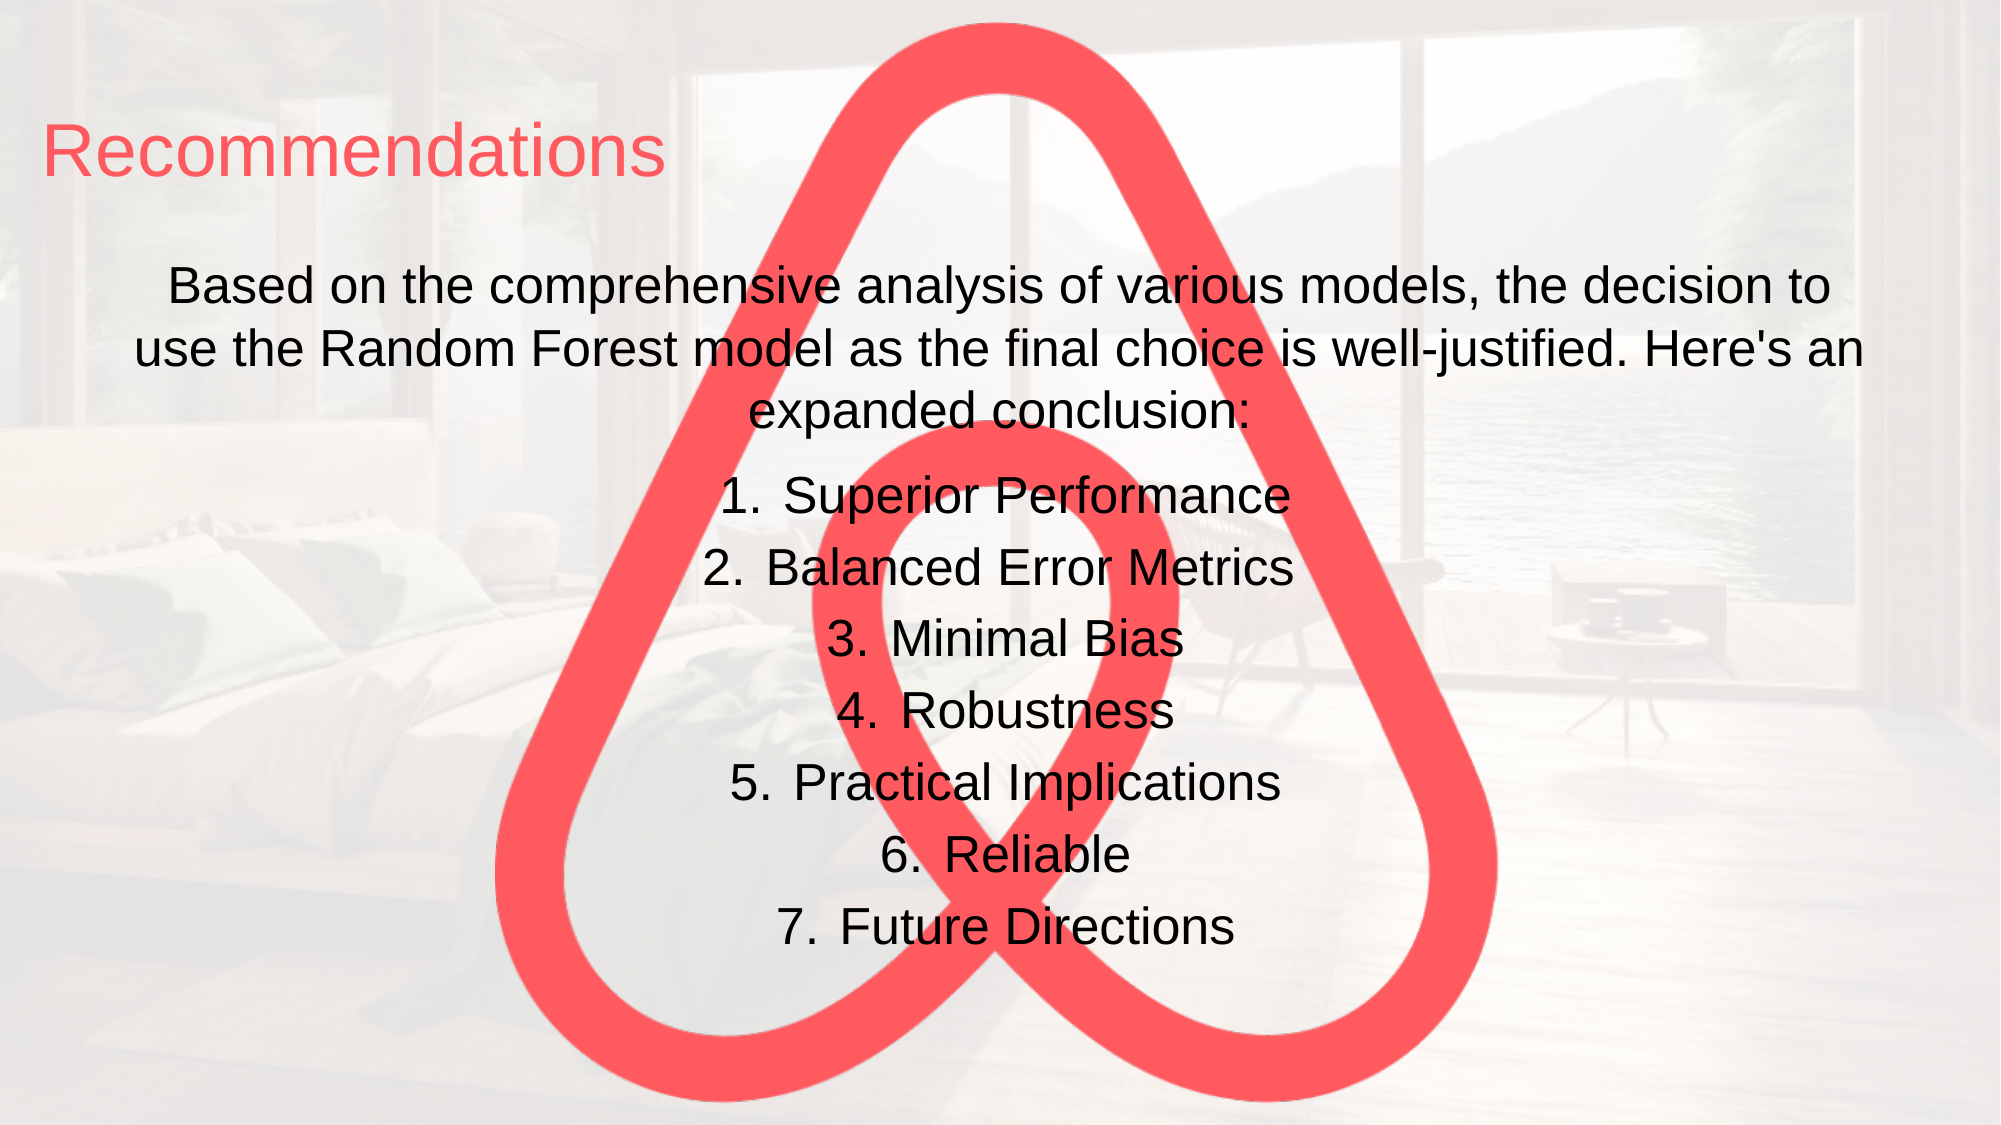

Recommendations

Based on the comprehensive analysis of various models, the decision to use the Random Forest model as the final choice is well-justified. Here's an expanded conclusion:
Superior Performance
Balanced Error Metrics
Minimal Bias
Robustness
Practical Implications
Reliable
Future Directions